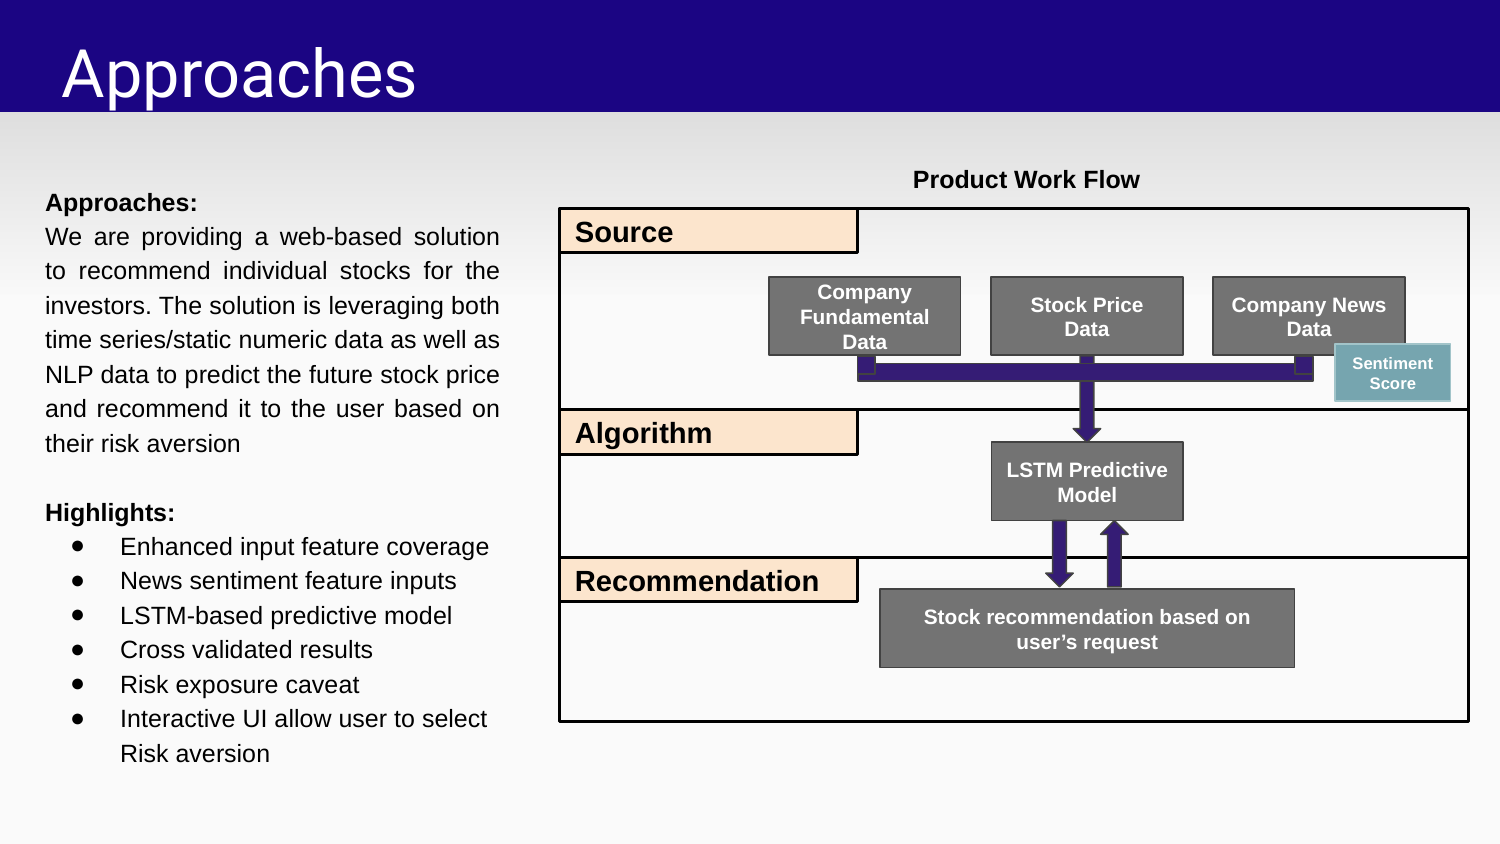

# Approaches
Product Work Flow
Approaches:
We are providing a web-based solution to recommend individual stocks for the investors. The solution is leveraging both time series/static numeric data as well as NLP data to predict the future stock price and recommend it to the user based on their risk aversion

Highlights:
Enhanced input feature coverage
News sentiment feature inputs
LSTM-based predictive model
Cross validated results
Risk exposure caveat
Interactive UI allow user to select Risk aversion

Source
Company Fundamental Data
Stock Price Data
Company News Data
Sentiment
Score

Algorithm
LSTM Predictive Model

Recommendation
Stock recommendation based on user’s request